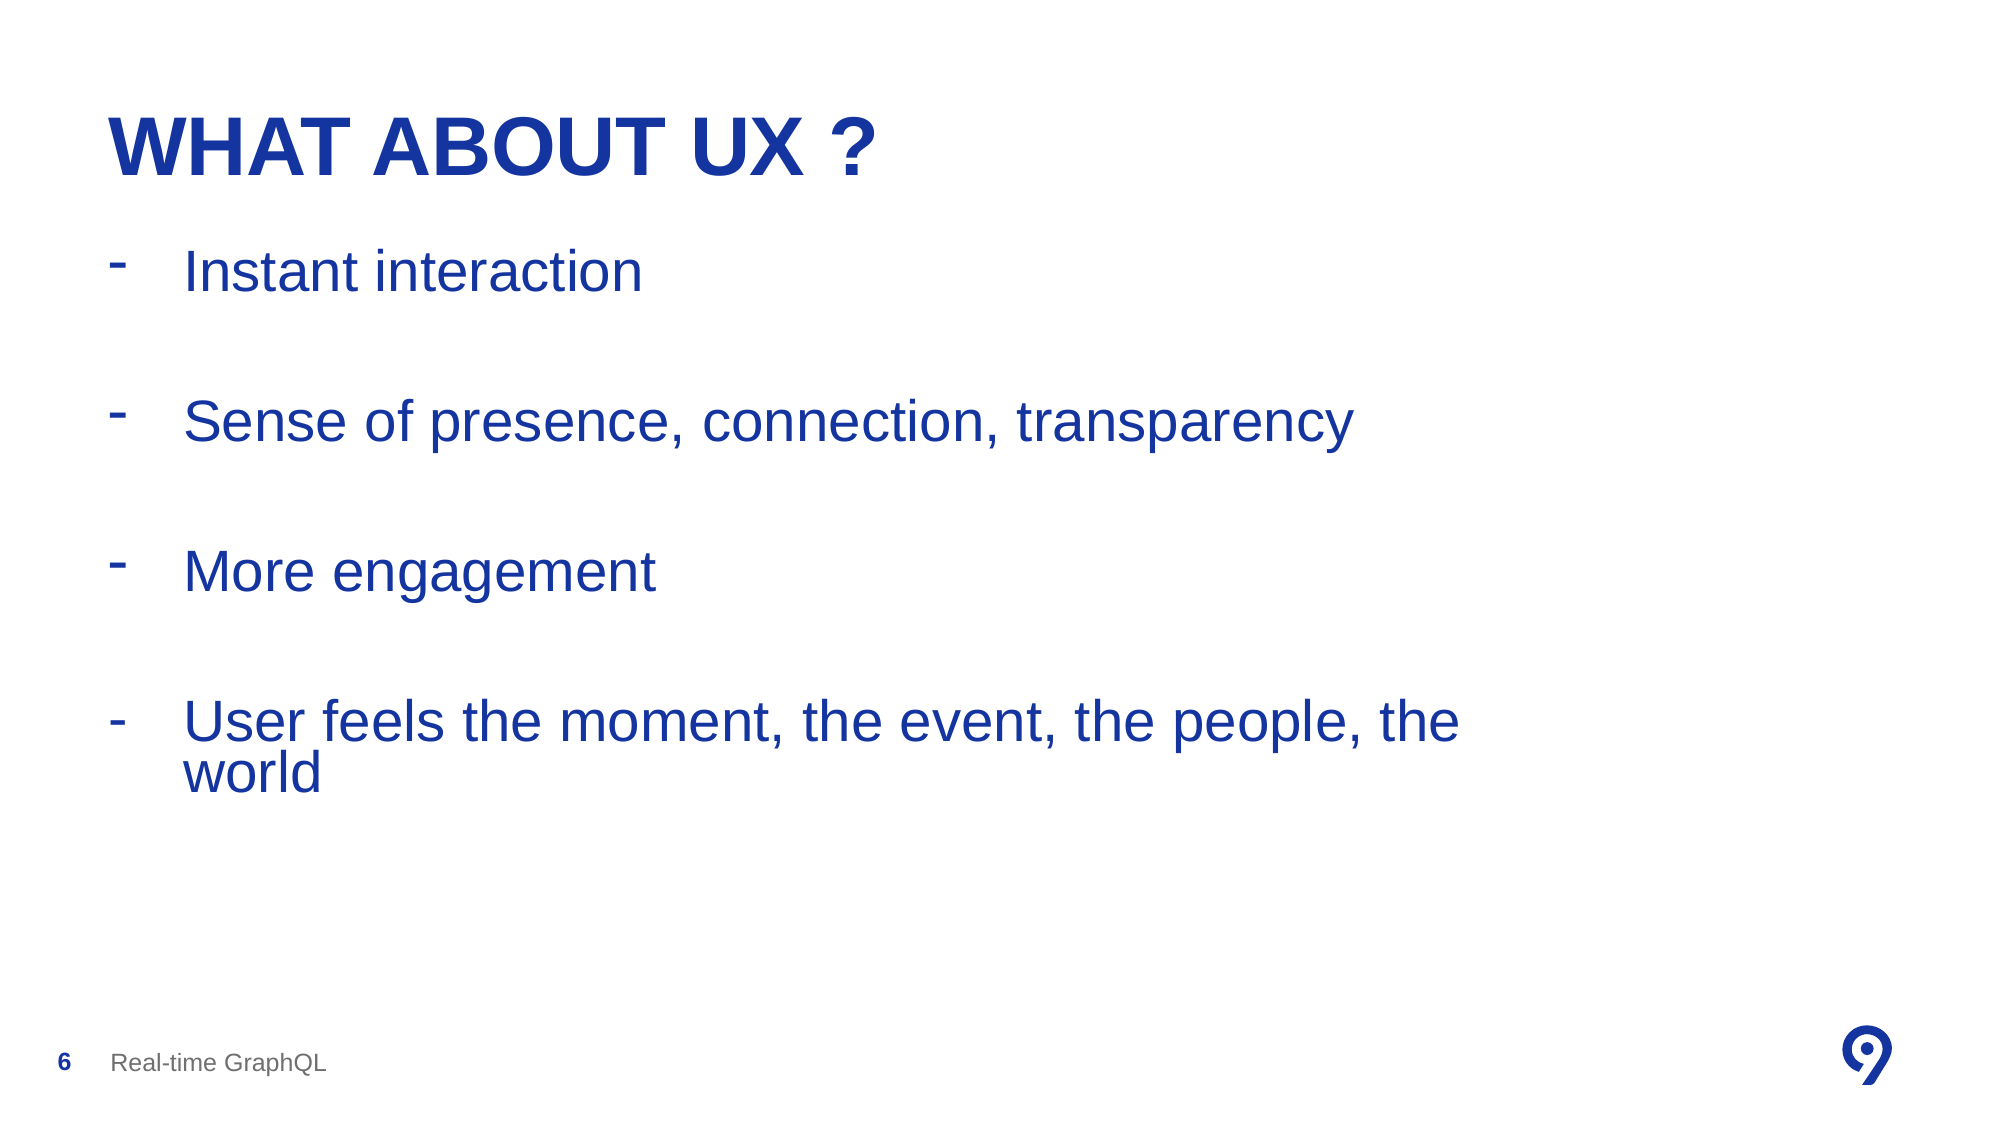

# What ABOUT UX ?
Instant interaction

Sense of presence, connection, transparency

More engagement

User feels the moment, the event, the people, the world

Real-time GraphQL
6